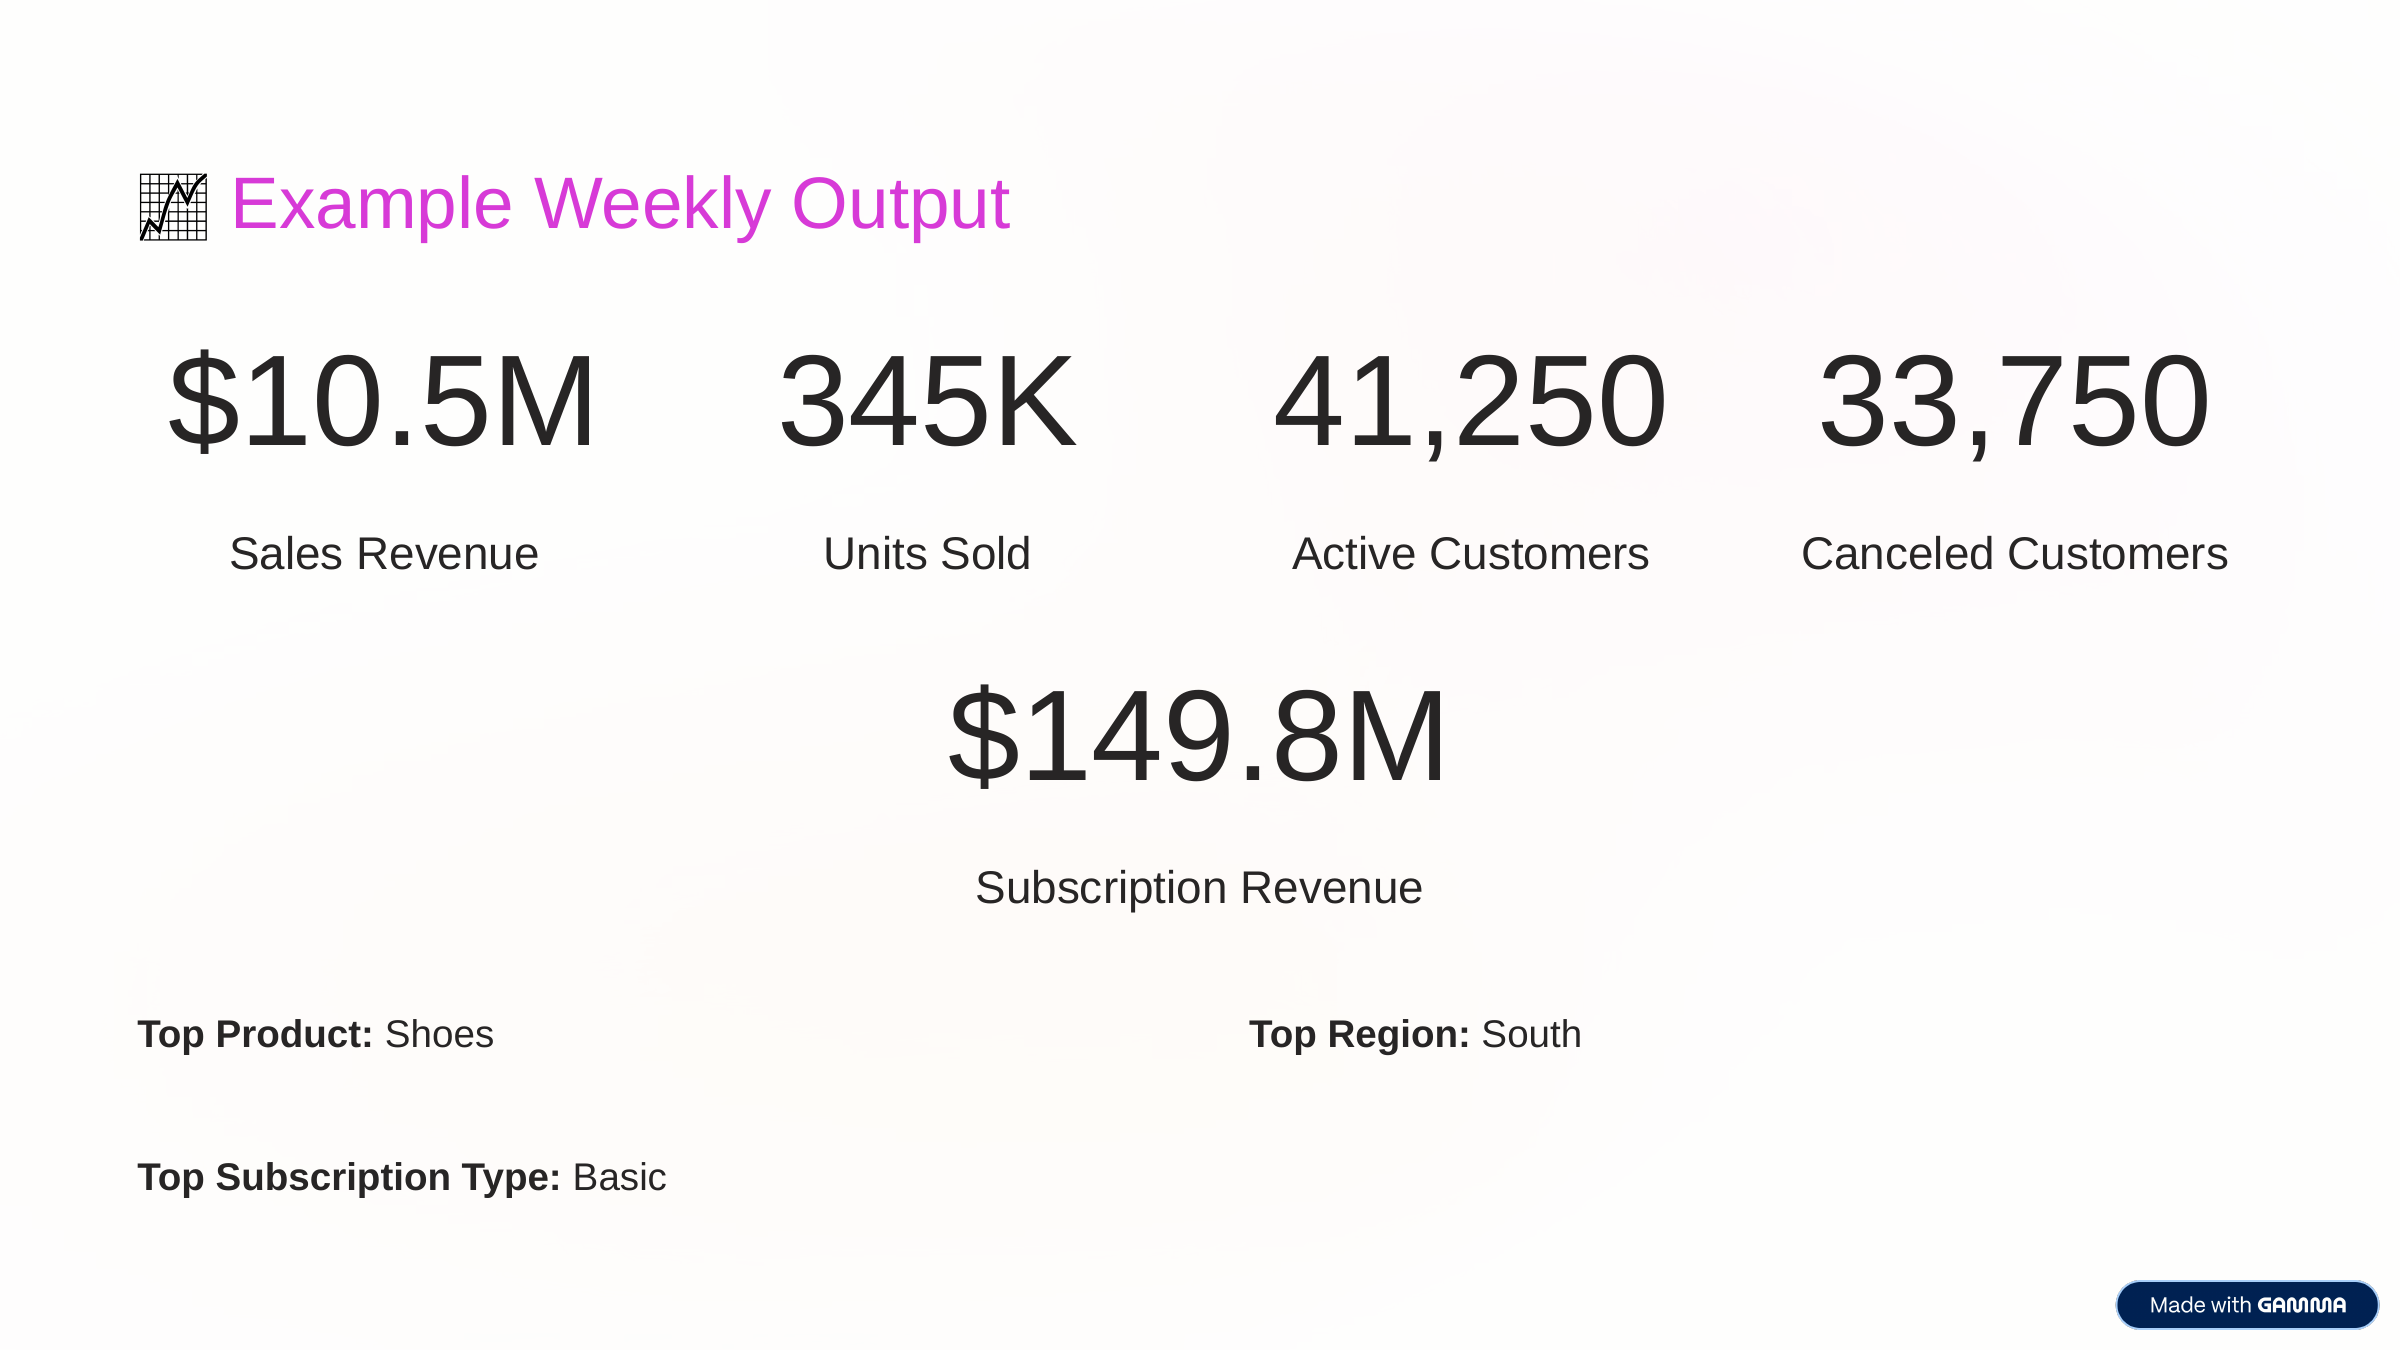

📈 Example Weekly Output
$10.5M
345K
41,250
33,750
Sales Revenue
Units Sold
Active Customers
Canceled Customers
$149.8M
Subscription Revenue
Top Product: Shoes
Top Region: South
Top Subscription Type: Basic